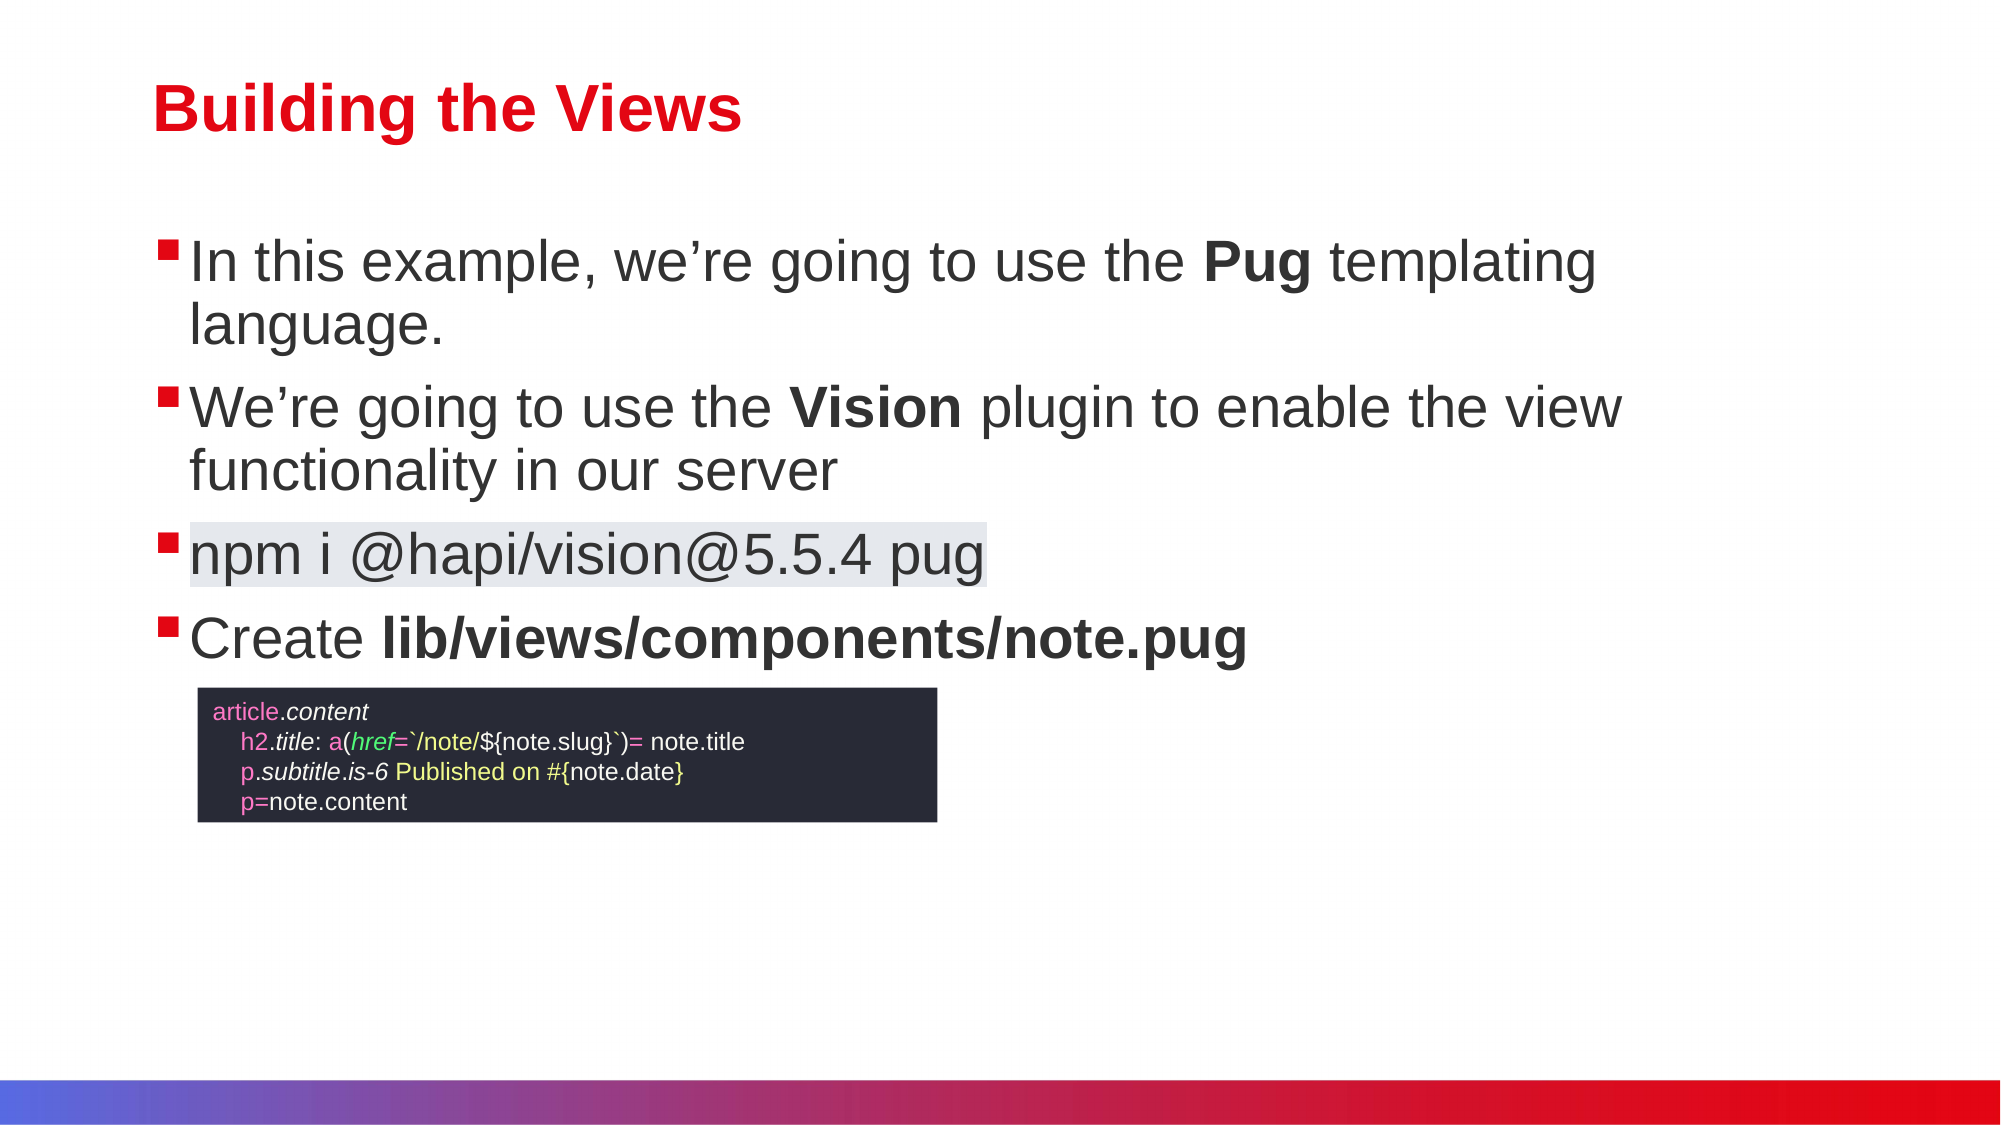

# Building the Views
In this example, we’re going to use the Pug templating language.
We’re going to use the Vision plugin to enable the view functionality in our server
npm i @hapi/vision@5.5.4 pug
Create lib/views/components/note.pug

article.content
    h2.title: a(href=`/note/${note.slug}`)= note.title
    p.subtitle.is-6 Published on #{note.date}
    p=note.content